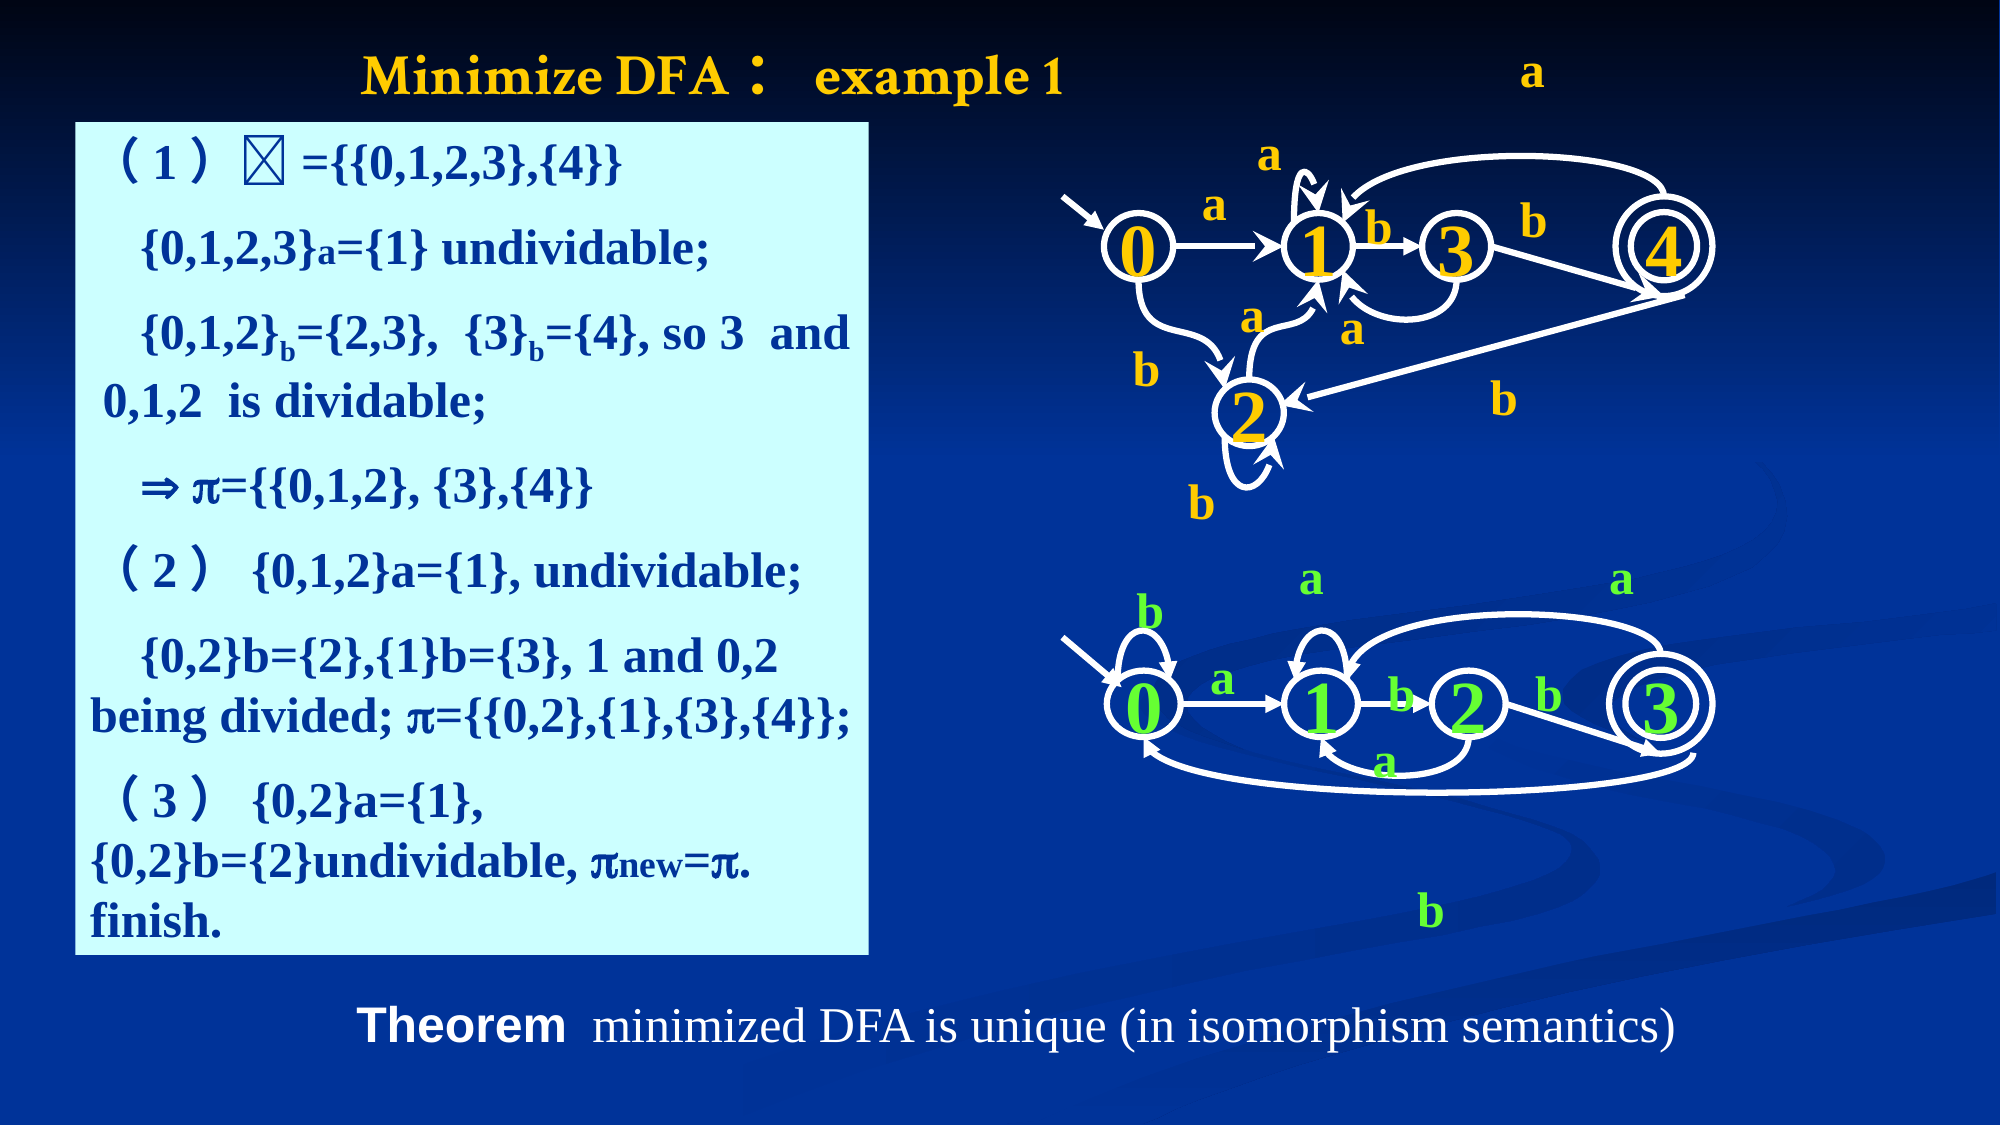

# Minimize DFA：example 1
a
a
（1）π={{0,1,2,3},{4}}
    {0,1,2,3}a={1} undividable;
    {0,1,2}b={2,3},  {3}b={4}, so 3  and  0,1,2  is dividable;
    ⇒ π={{0,1,2}, {3},{4}}
（2）{0,1,2}a={1}, undividable;
    {0,2}b={2},{1}b={3}, 1 and 0,2 being divided; π={{0,2},{1},{3},{4}};
（3）{0,2}a={1},{0,2}b={2}undividable, πnew=π. finish.
a
b
b

4
0
1
3
a
a

b
b
2
b
a
a
b

a
b
b
3
0
1
2
a
b
Theorem  minimized DFA is unique (in isomorphism semantics)
106